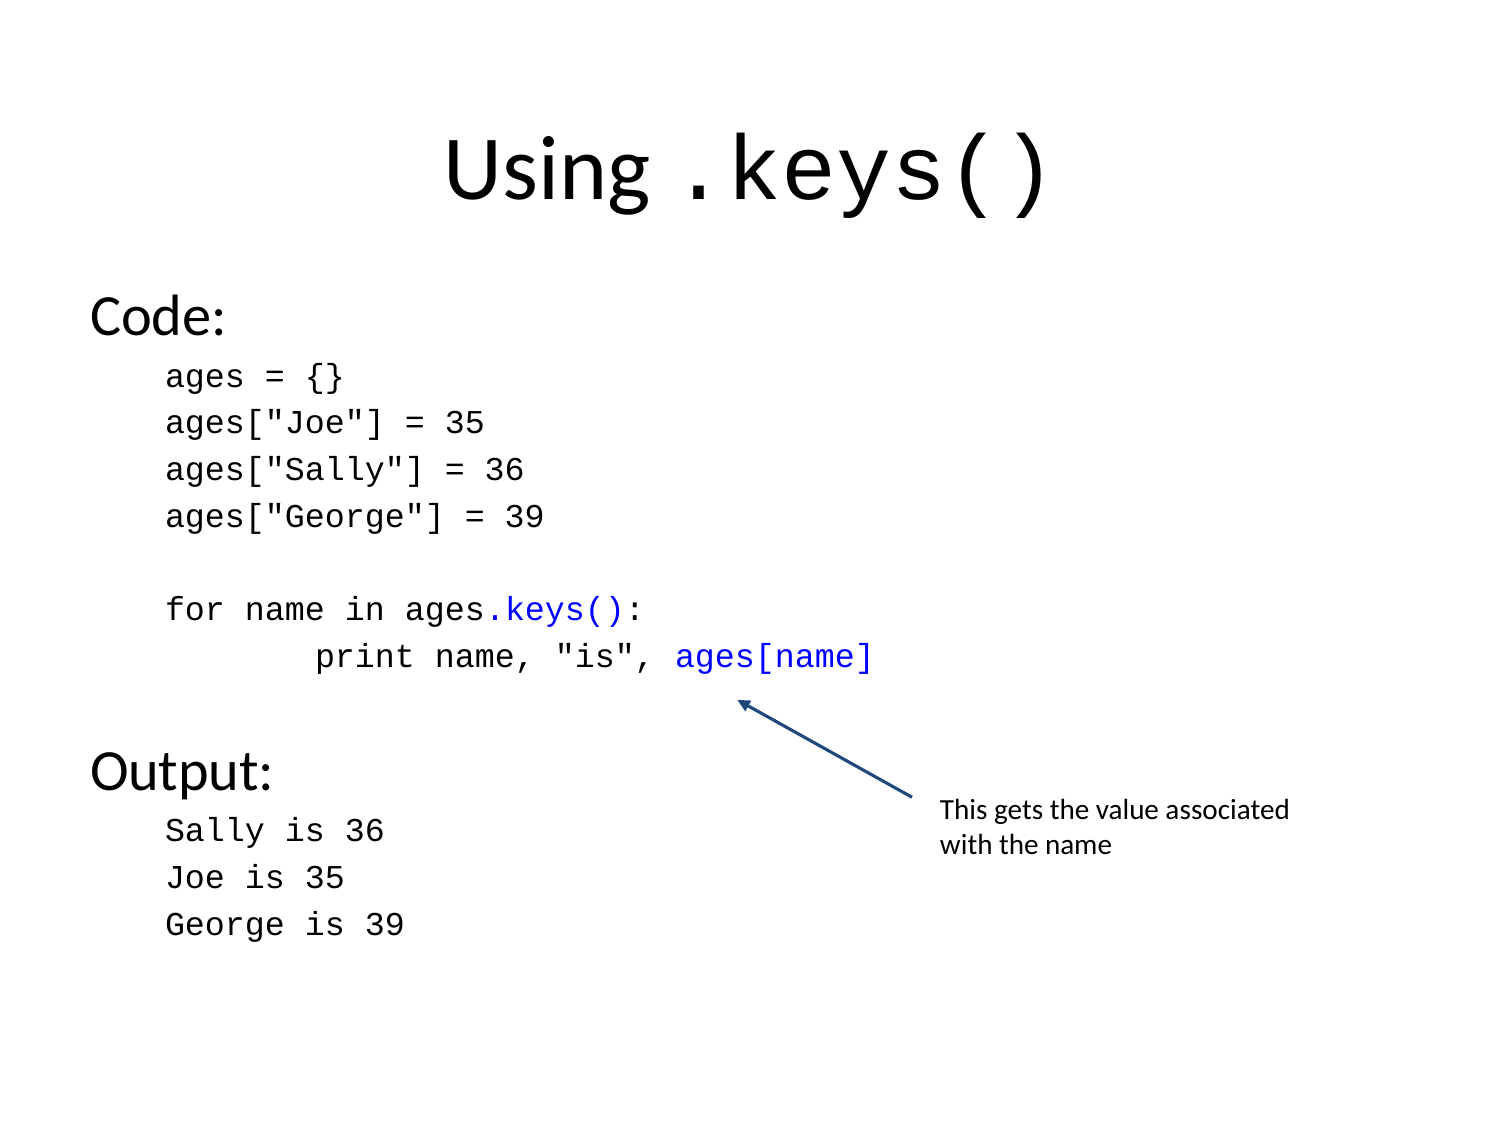

# Using .keys()
Code:
ages = {}
ages["Joe"] = 35
ages["Sally"] = 36
ages["George"] = 39

for name in ages.keys():
	print name, "is", ages[name]

Output:
Sally is 36
Joe is 35
George is 39
This gets the value associated with the name